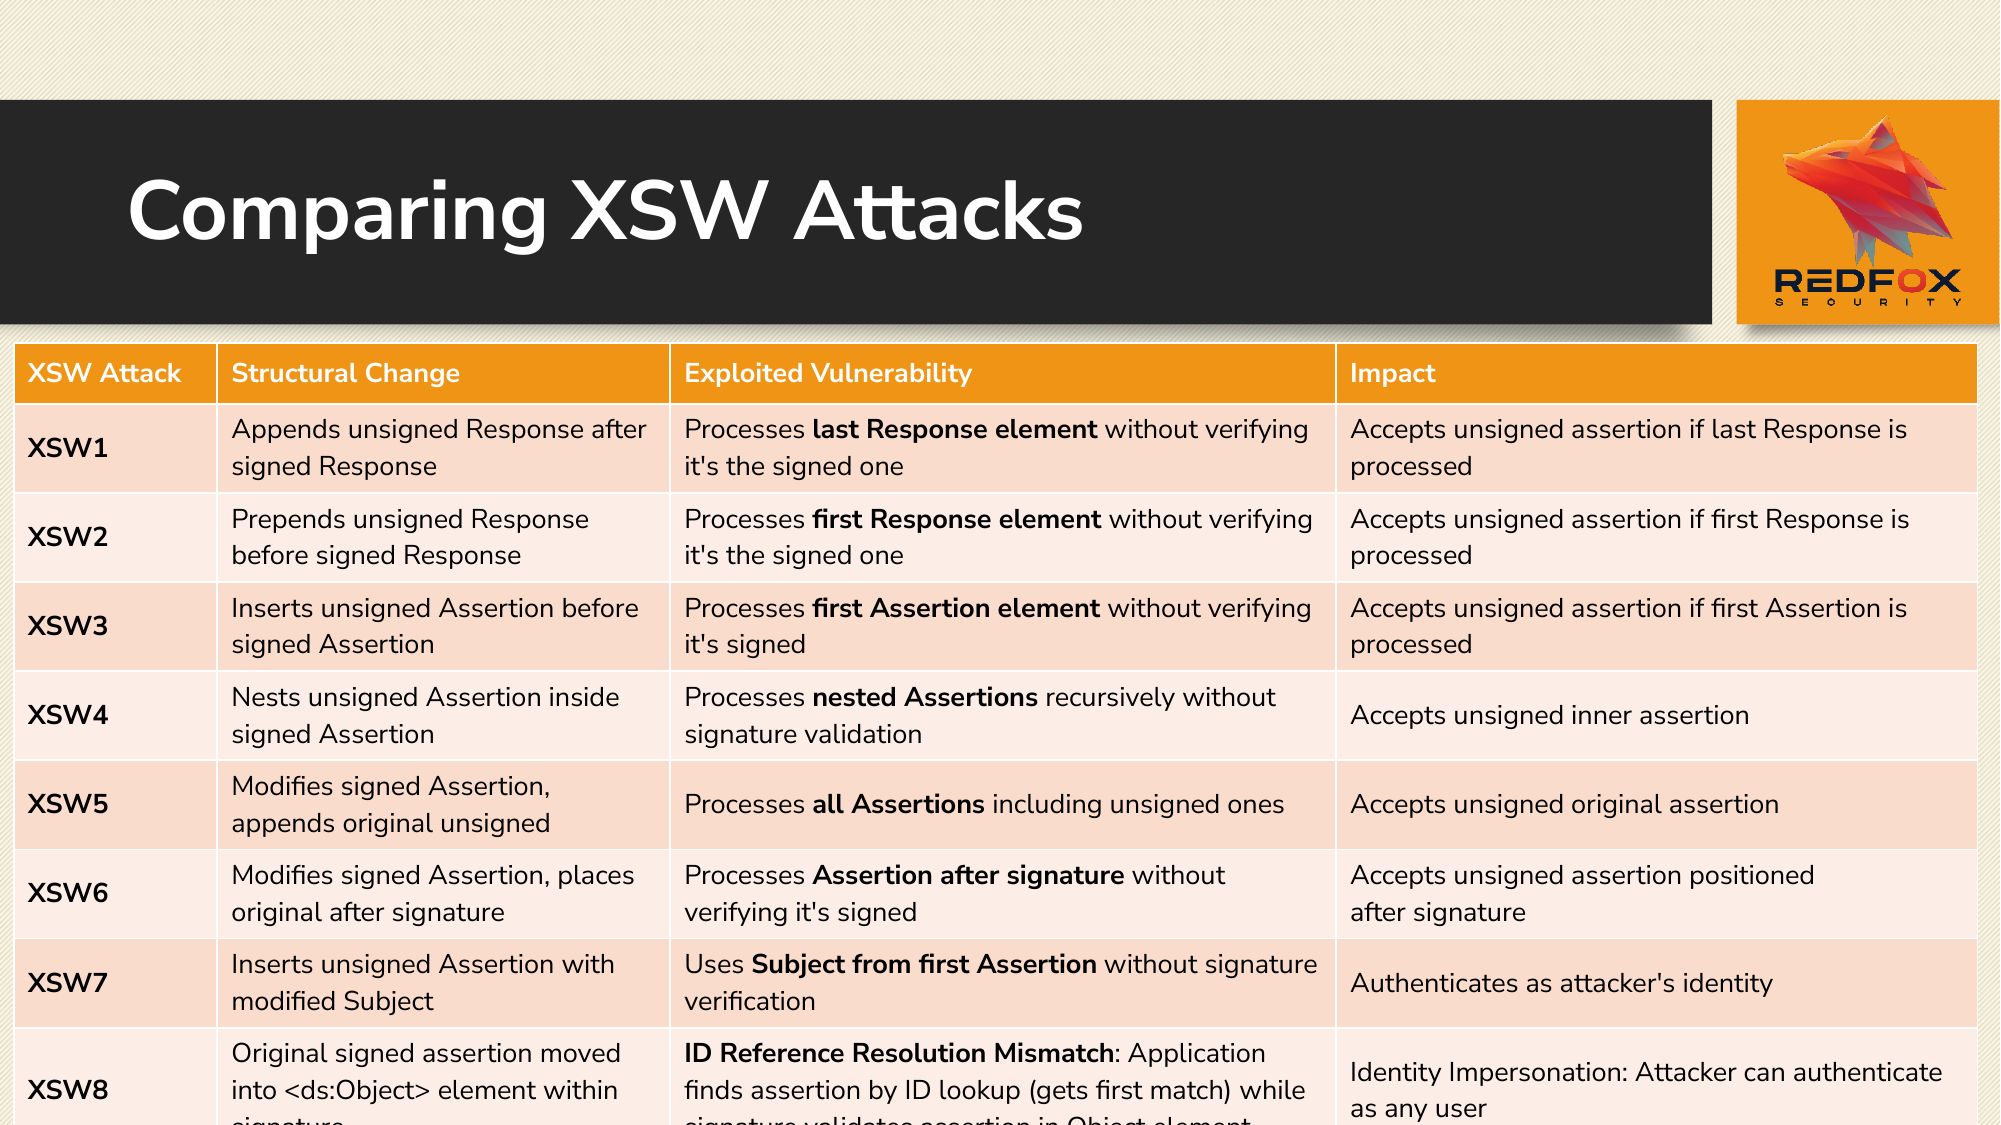

# Comparing XSW Attacks
| XSW Attack | Structural Change | Exploited Vulnerability | Impact |
| --- | --- | --- | --- |
| XSW1 | Appends unsigned Response after signed Response | Processes last Response element without verifying it's the signed one | Accepts unsigned assertion if last Response is processed |
| XSW2 | Prepends unsigned Response before signed Response | Processes first Response element without verifying it's the signed one | Accepts unsigned assertion if first Response is processed |
| XSW3 | Inserts unsigned Assertion before signed Assertion | Processes first Assertion element without verifying it's signed | Accepts unsigned assertion if first Assertion is processed |
| XSW4 | Nests unsigned Assertion inside signed Assertion | Processes nested Assertions recursively without signature validation | Accepts unsigned inner assertion |
| XSW5 | Modifies signed Assertion, appends original unsigned | Processes all Assertions including unsigned ones | Accepts unsigned original assertion |
| XSW6 | Modifies signed Assertion, places original after signature | Processes Assertion after signature without verifying it's signed | Accepts unsigned assertion positioned after signature |
| XSW7 | Inserts unsigned Assertion with modified Subject | Uses Subject from first Assertion without signature verification | Authenticates as attacker's identity |
| XSW8 | Original signed assertion moved into <ds:Object> element within signature | ID Reference Resolution Mismatch: Application finds assertion by ID lookup (gets first match) while signature validates assertion in Object element | Identity Impersonation: Attacker can authenticate as any user |